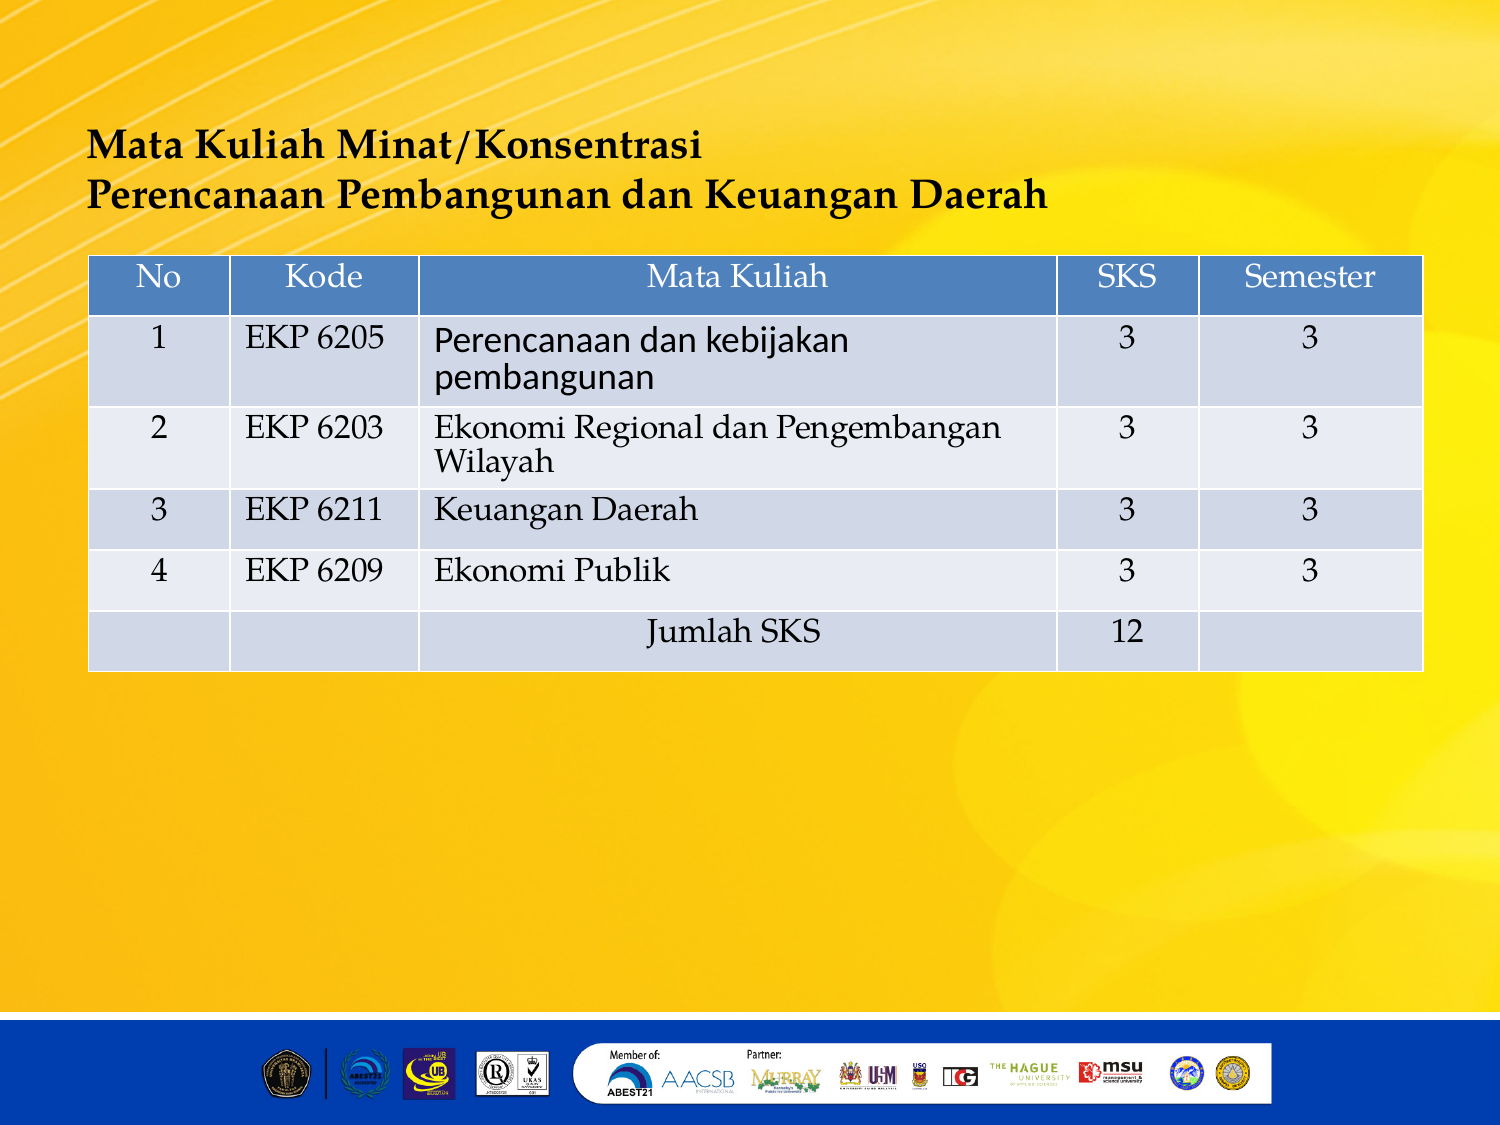

Mata Kuliah Minat/Konsentrasi
Perencanaan Pembangunan dan Keuangan Daerah
| No | Kode | Mata Kuliah | SKS | Semester |
| --- | --- | --- | --- | --- |
| 1 | EKP 6205 | Perencanaan dan kebijakan pembangunan | 3 | 3 |
| 2 | EKP 6203 | Ekonomi Regional dan Pengembangan Wilayah | 3 | 3 |
| 3 | EKP 6211 | Keuangan Daerah | 3 | 3 |
| 4 | EKP 6209 | Ekonomi Publik | 3 | 3 |
|  |  | Jumlah SKS | 12 |  |